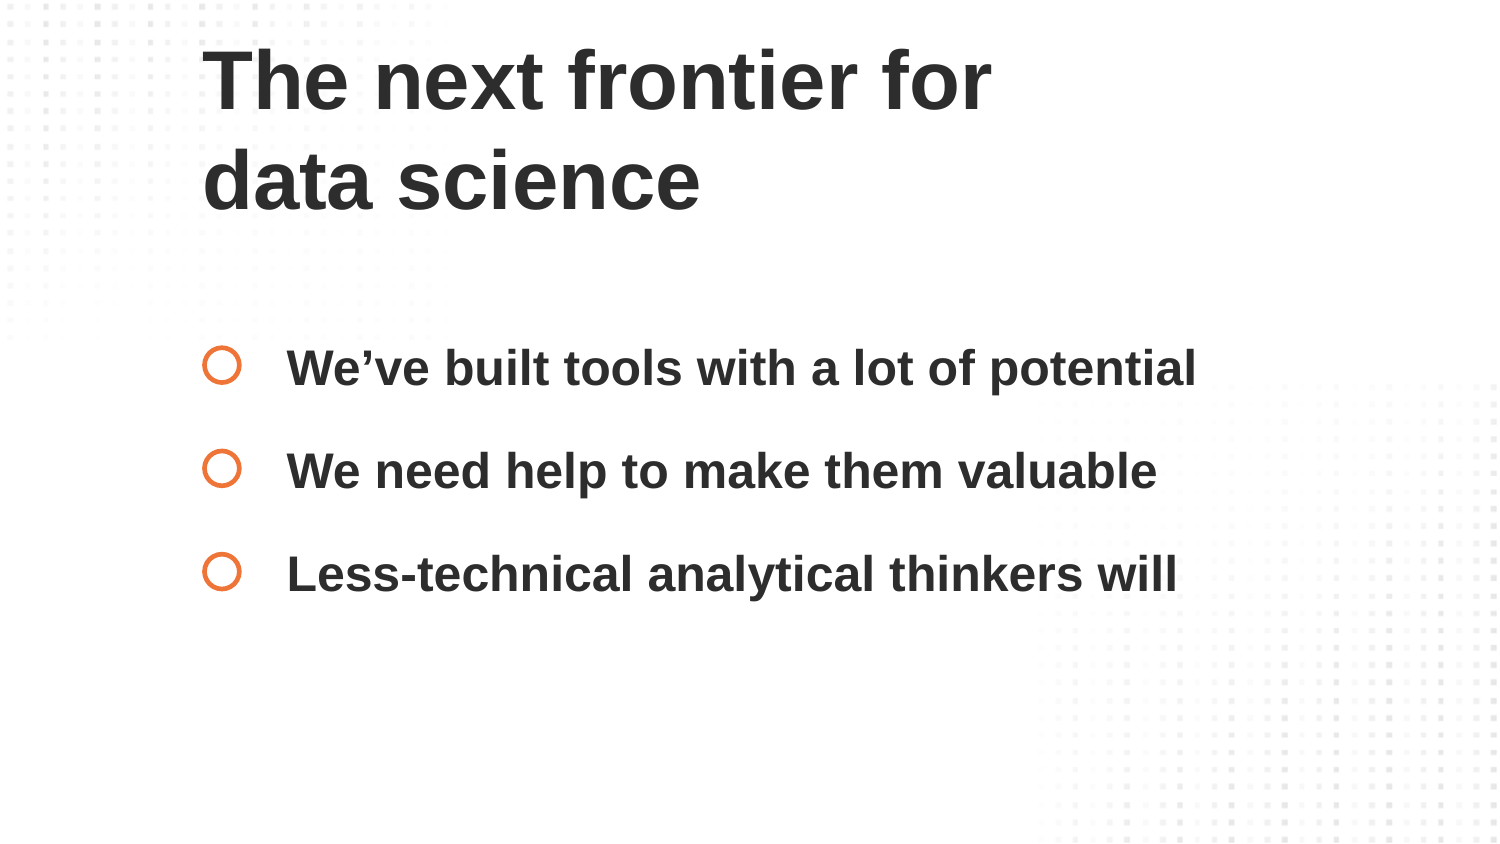

The next frontier for data science
# We’ve built tools with a lot of potential

We need help to make them valuable

Less-technical analytical thinkers will